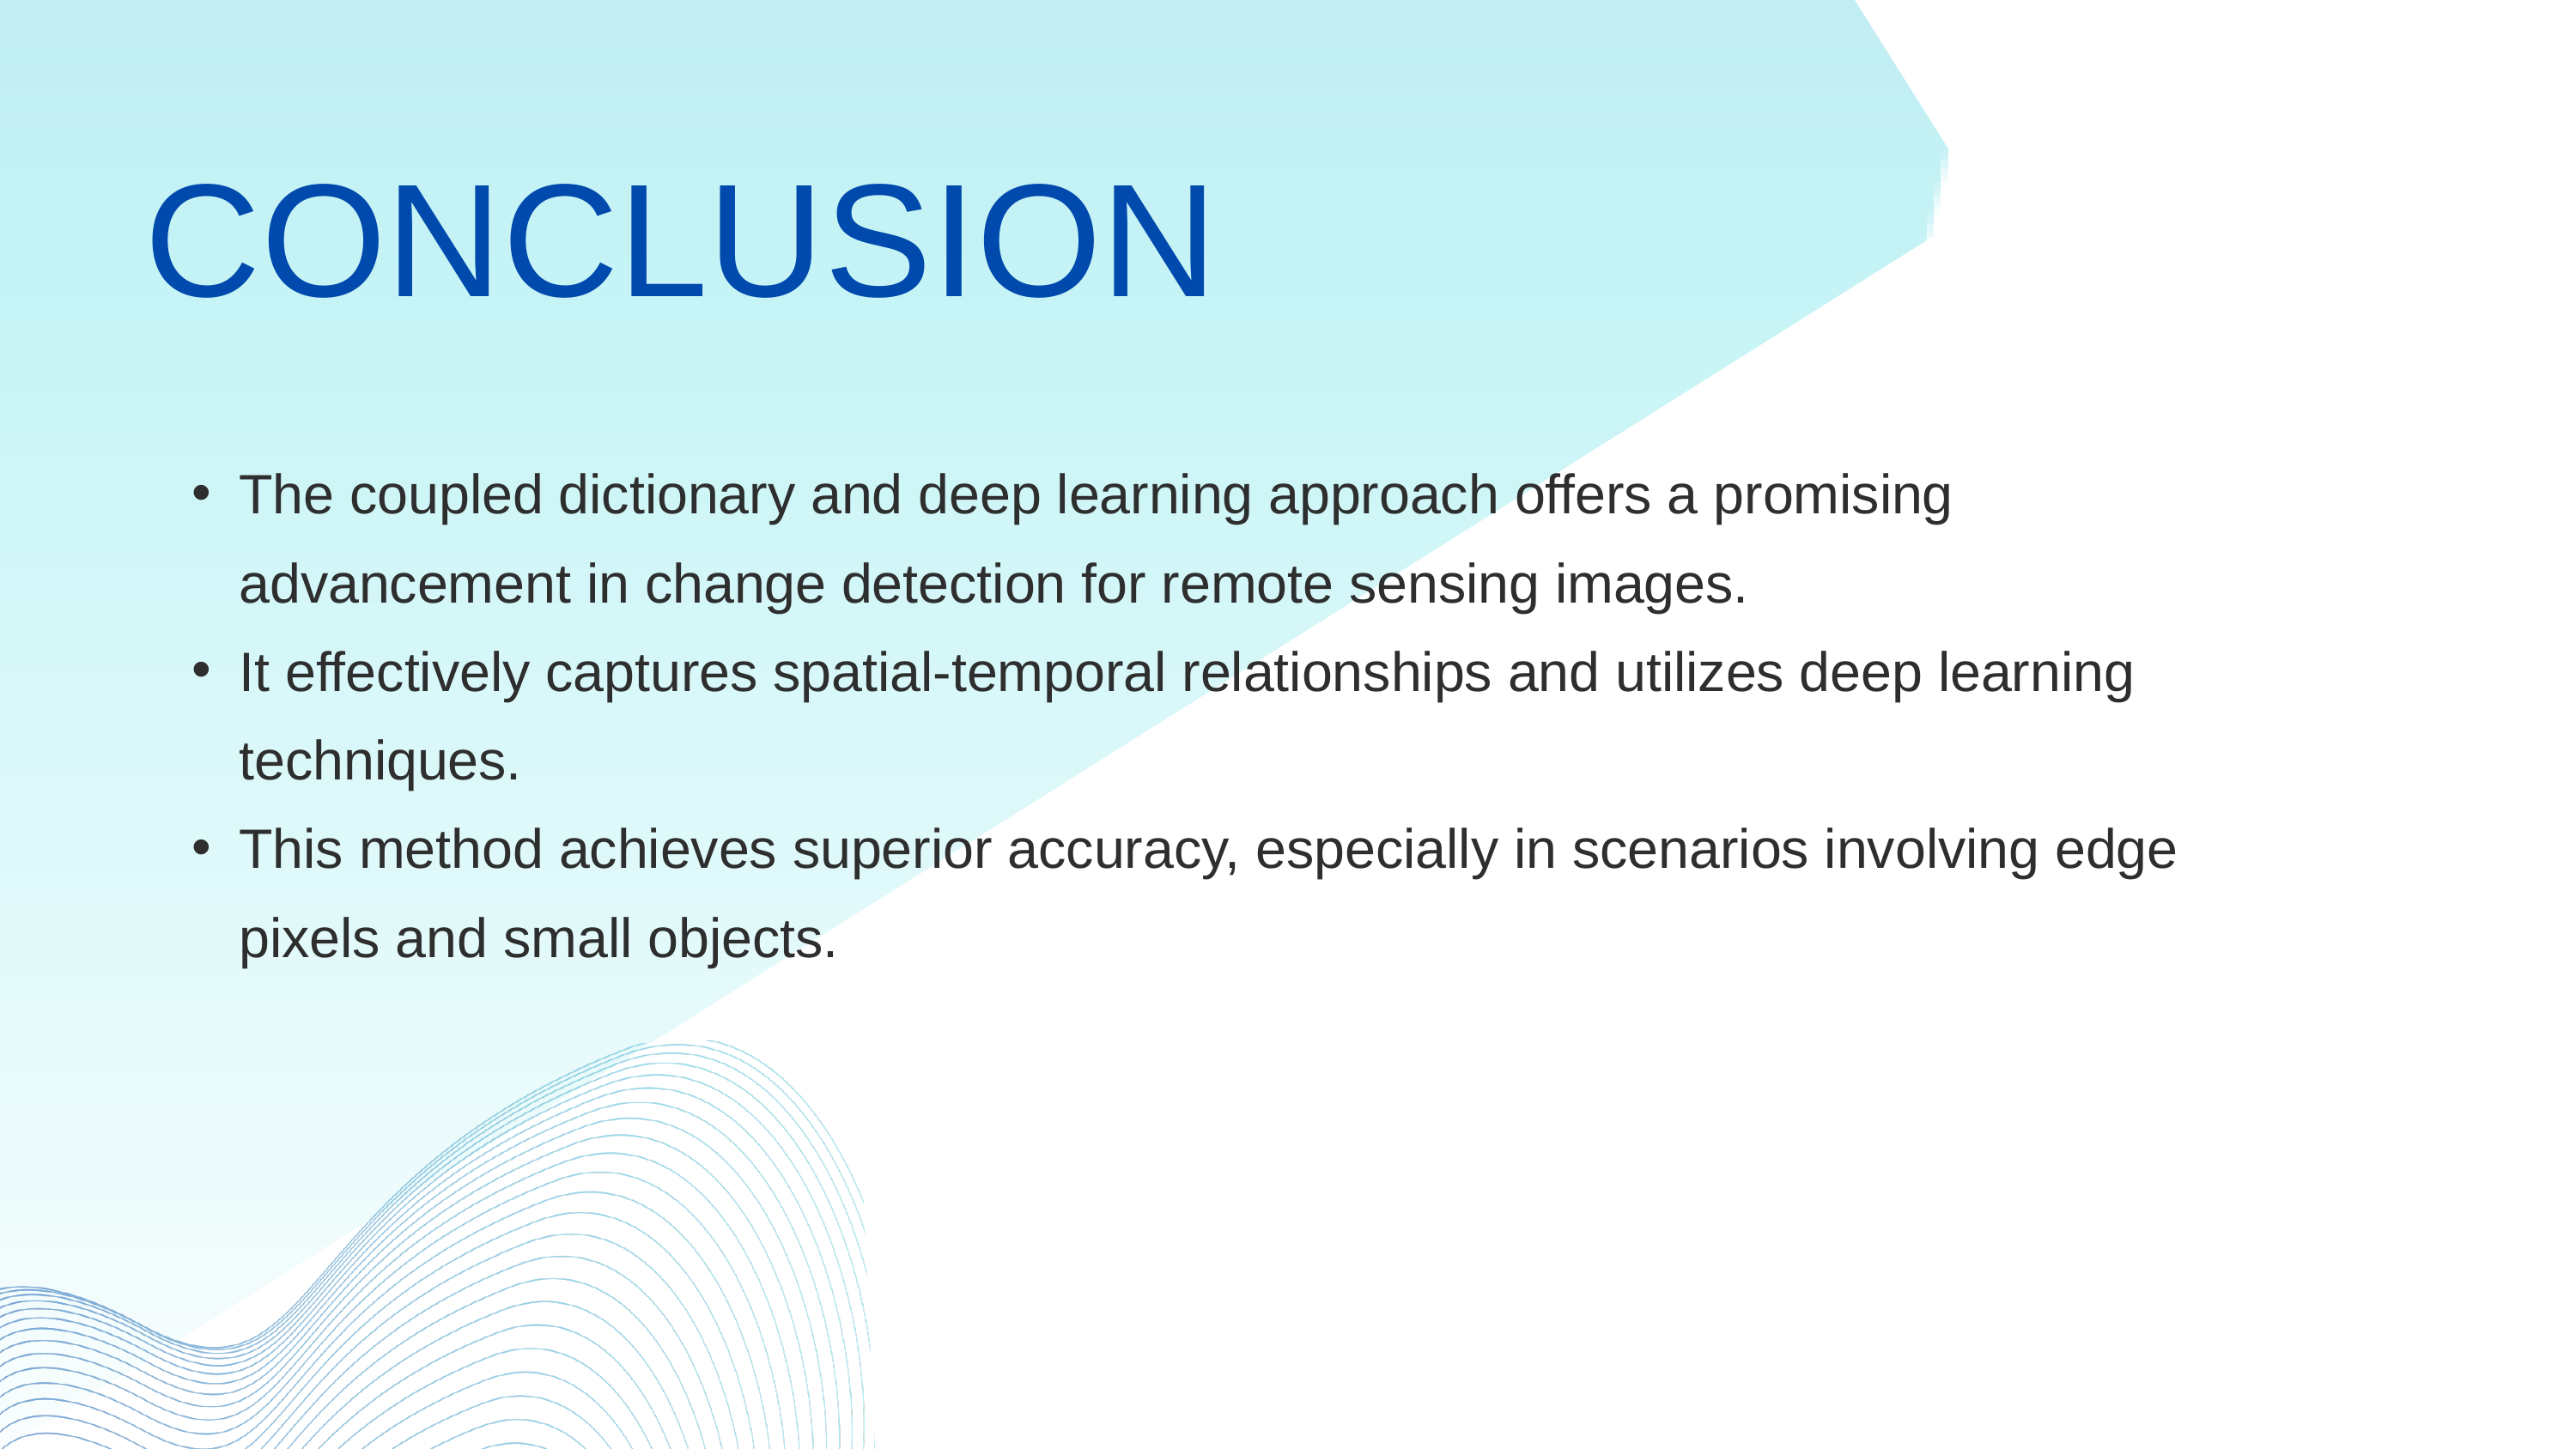

CONCLUSION
The coupled dictionary and deep learning approach offers a promising advancement in change detection for remote sensing images.
It effectively captures spatial-temporal relationships and utilizes deep learning techniques.
This method achieves superior accuracy, especially in scenarios involving edge pixels and small objects.